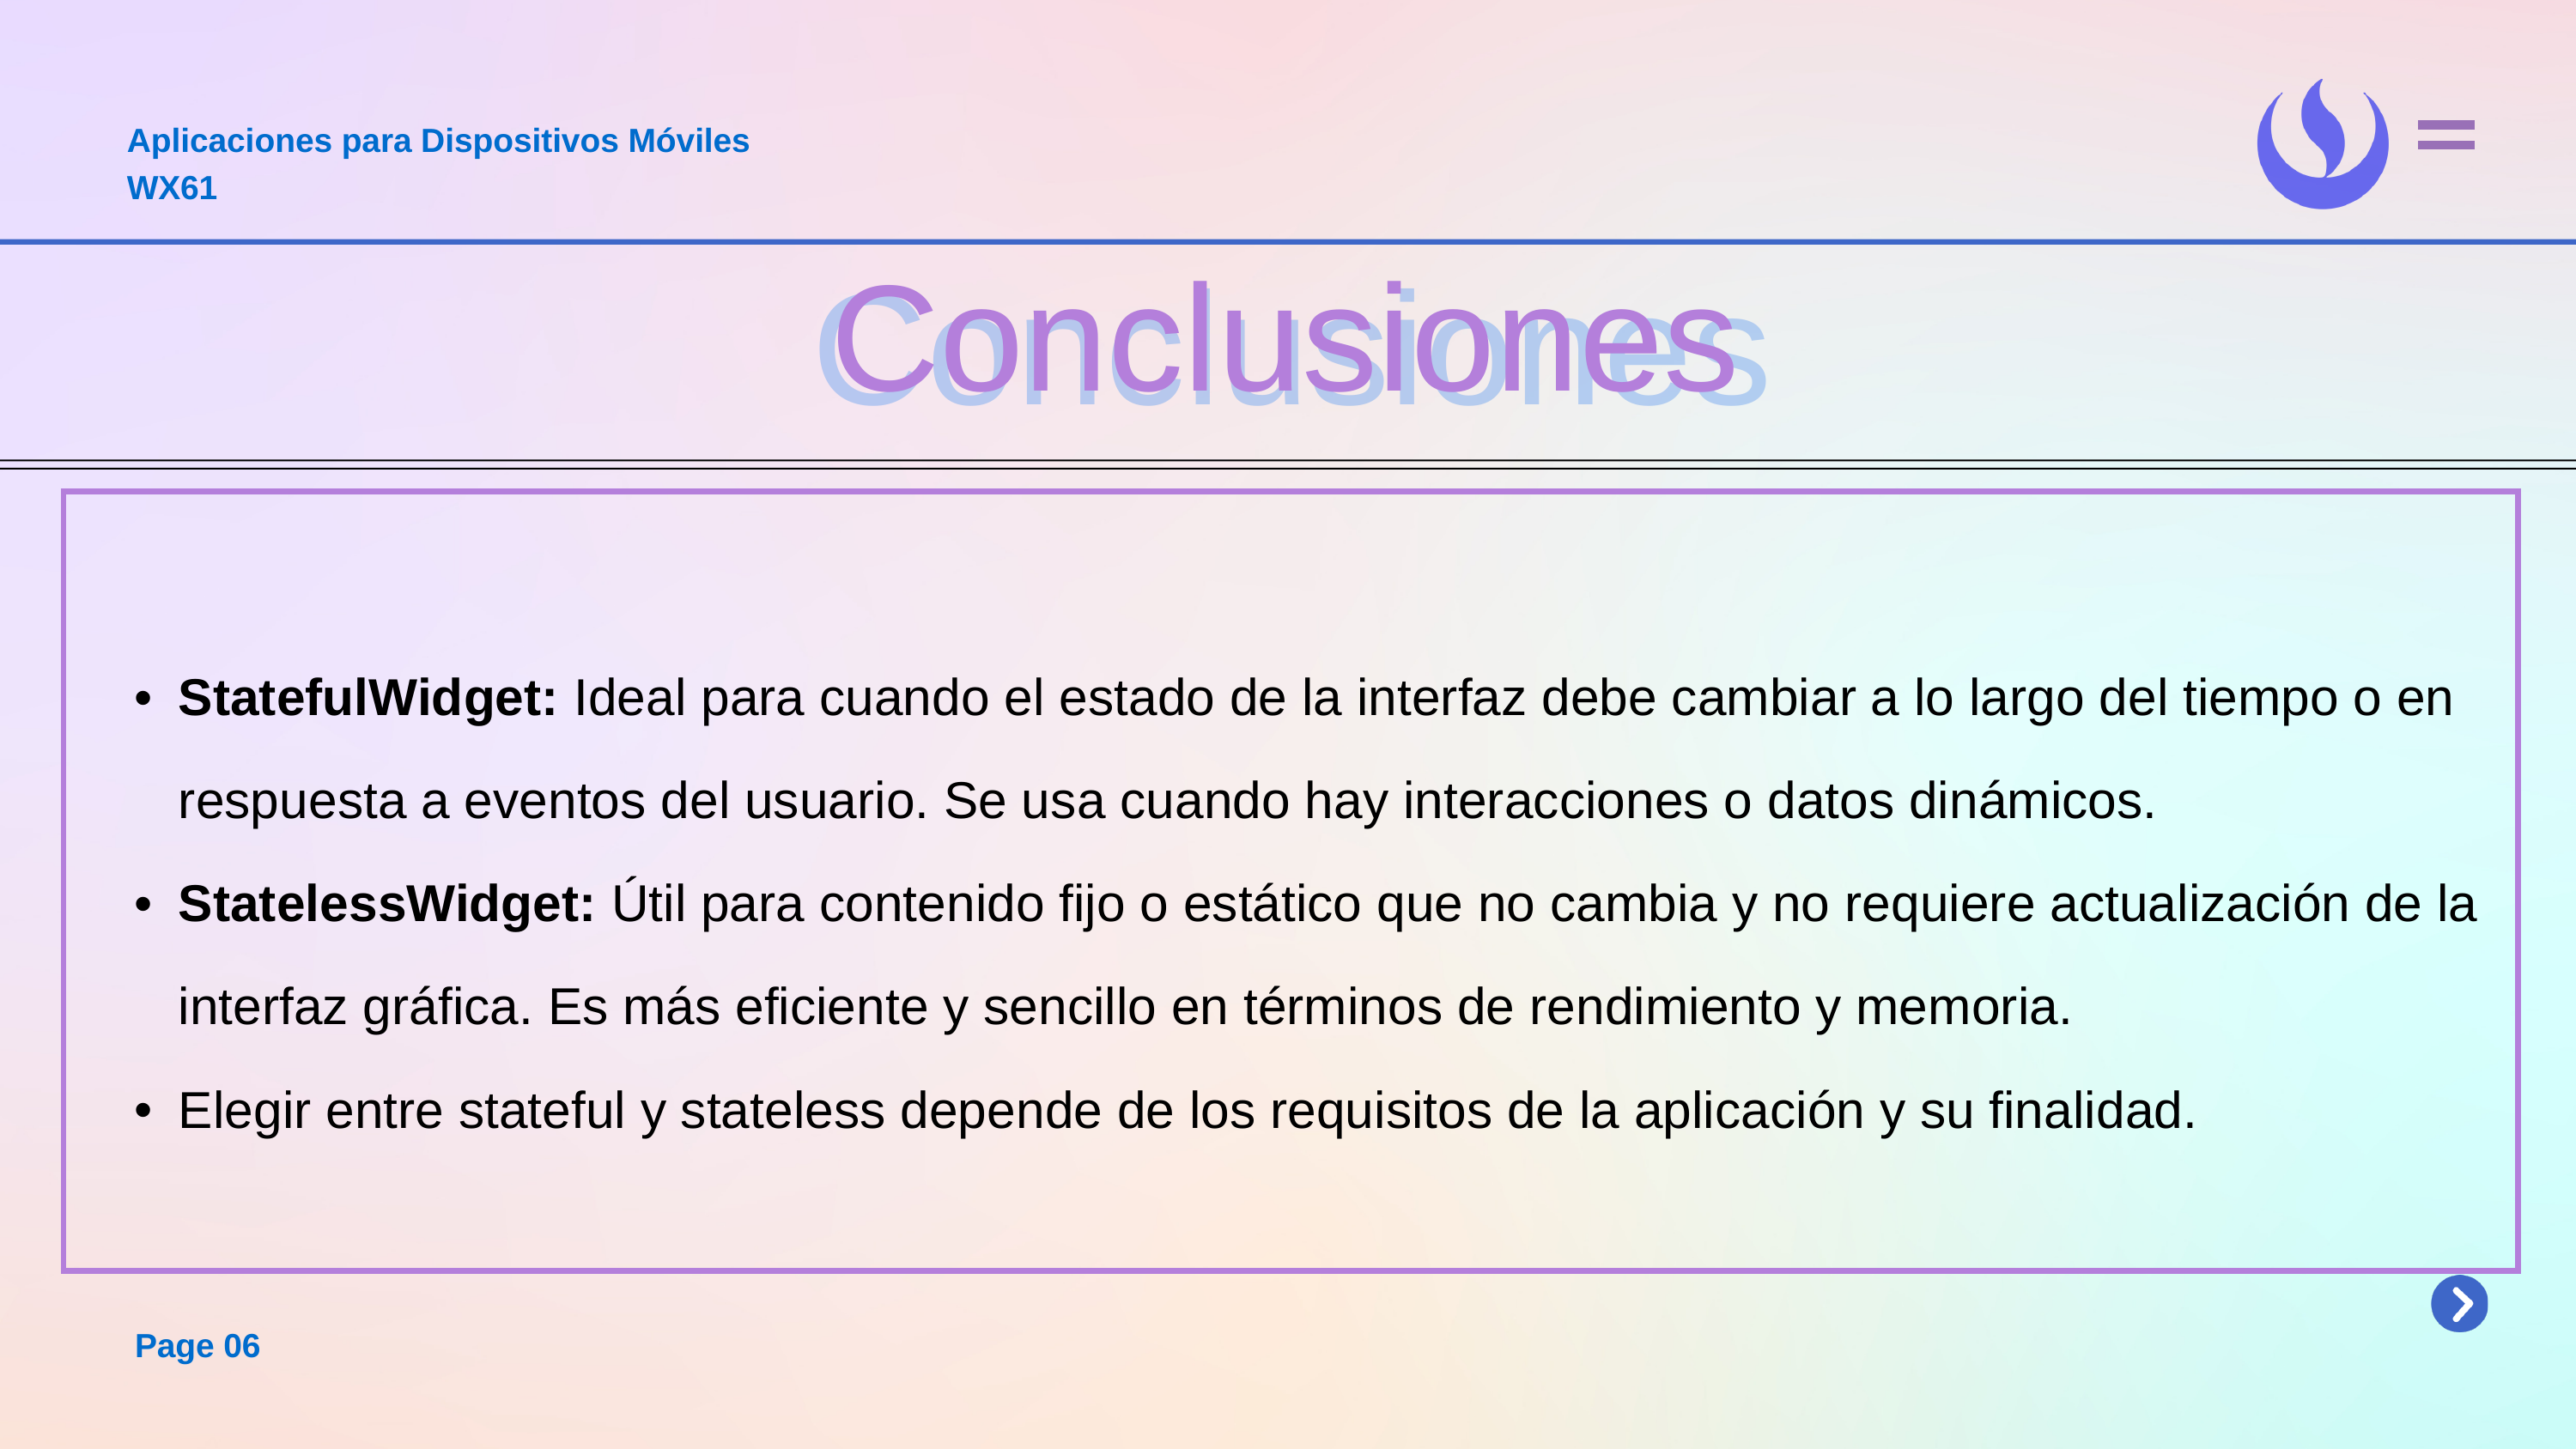

Aplicaciones para Dispositivos Móviles

WX61

Conclusiones
Conclusiones

| StatefulWidget: Ideal para cuando el estado de la interfaz debe cambiar a lo largo del tiempo o en respuesta a eventos del usuario. Se usa cuando hay interacciones o datos dinámicos. StatelessWidget: Útil para contenido fijo o estático que no cambia y no requiere actualización de la interfaz gráfica. Es más eficiente y sencillo en términos de rendimiento y memoria. Elegir entre stateful y stateless depende de los requisitos de la aplicación y su finalidad. |
| --- |

Page 06